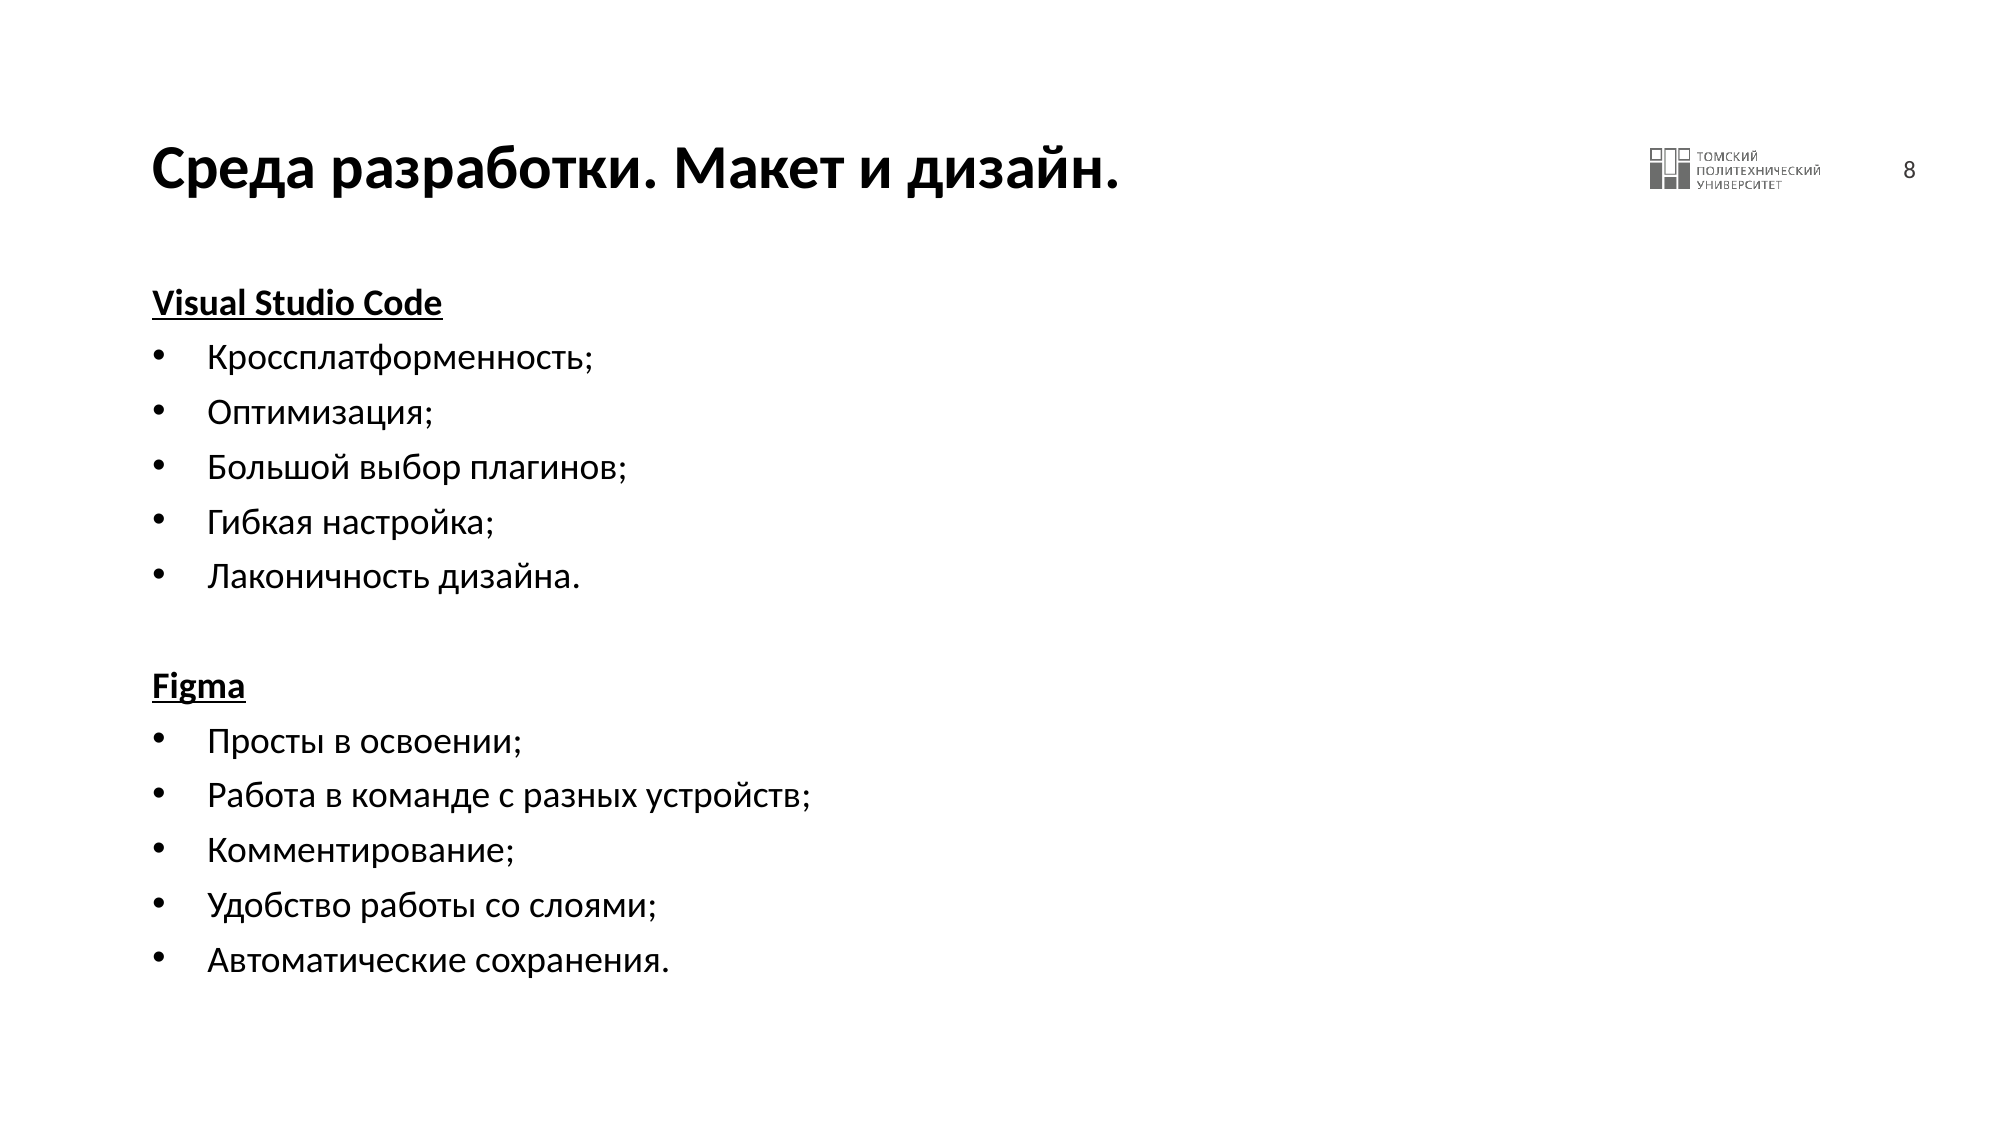

# Среда разработки. Макет и дизайн.
Visual Studio Code
Кроссплатформенность;
Оптимизация;
Большой выбор плагинов;
Гибкая настройка;
Лаконичность дизайна.

Figma
Просты в освоении;
Работа в команде с разных устройств;
Комментирование;
Удобство работы со слоями;
Автоматические сохранения.